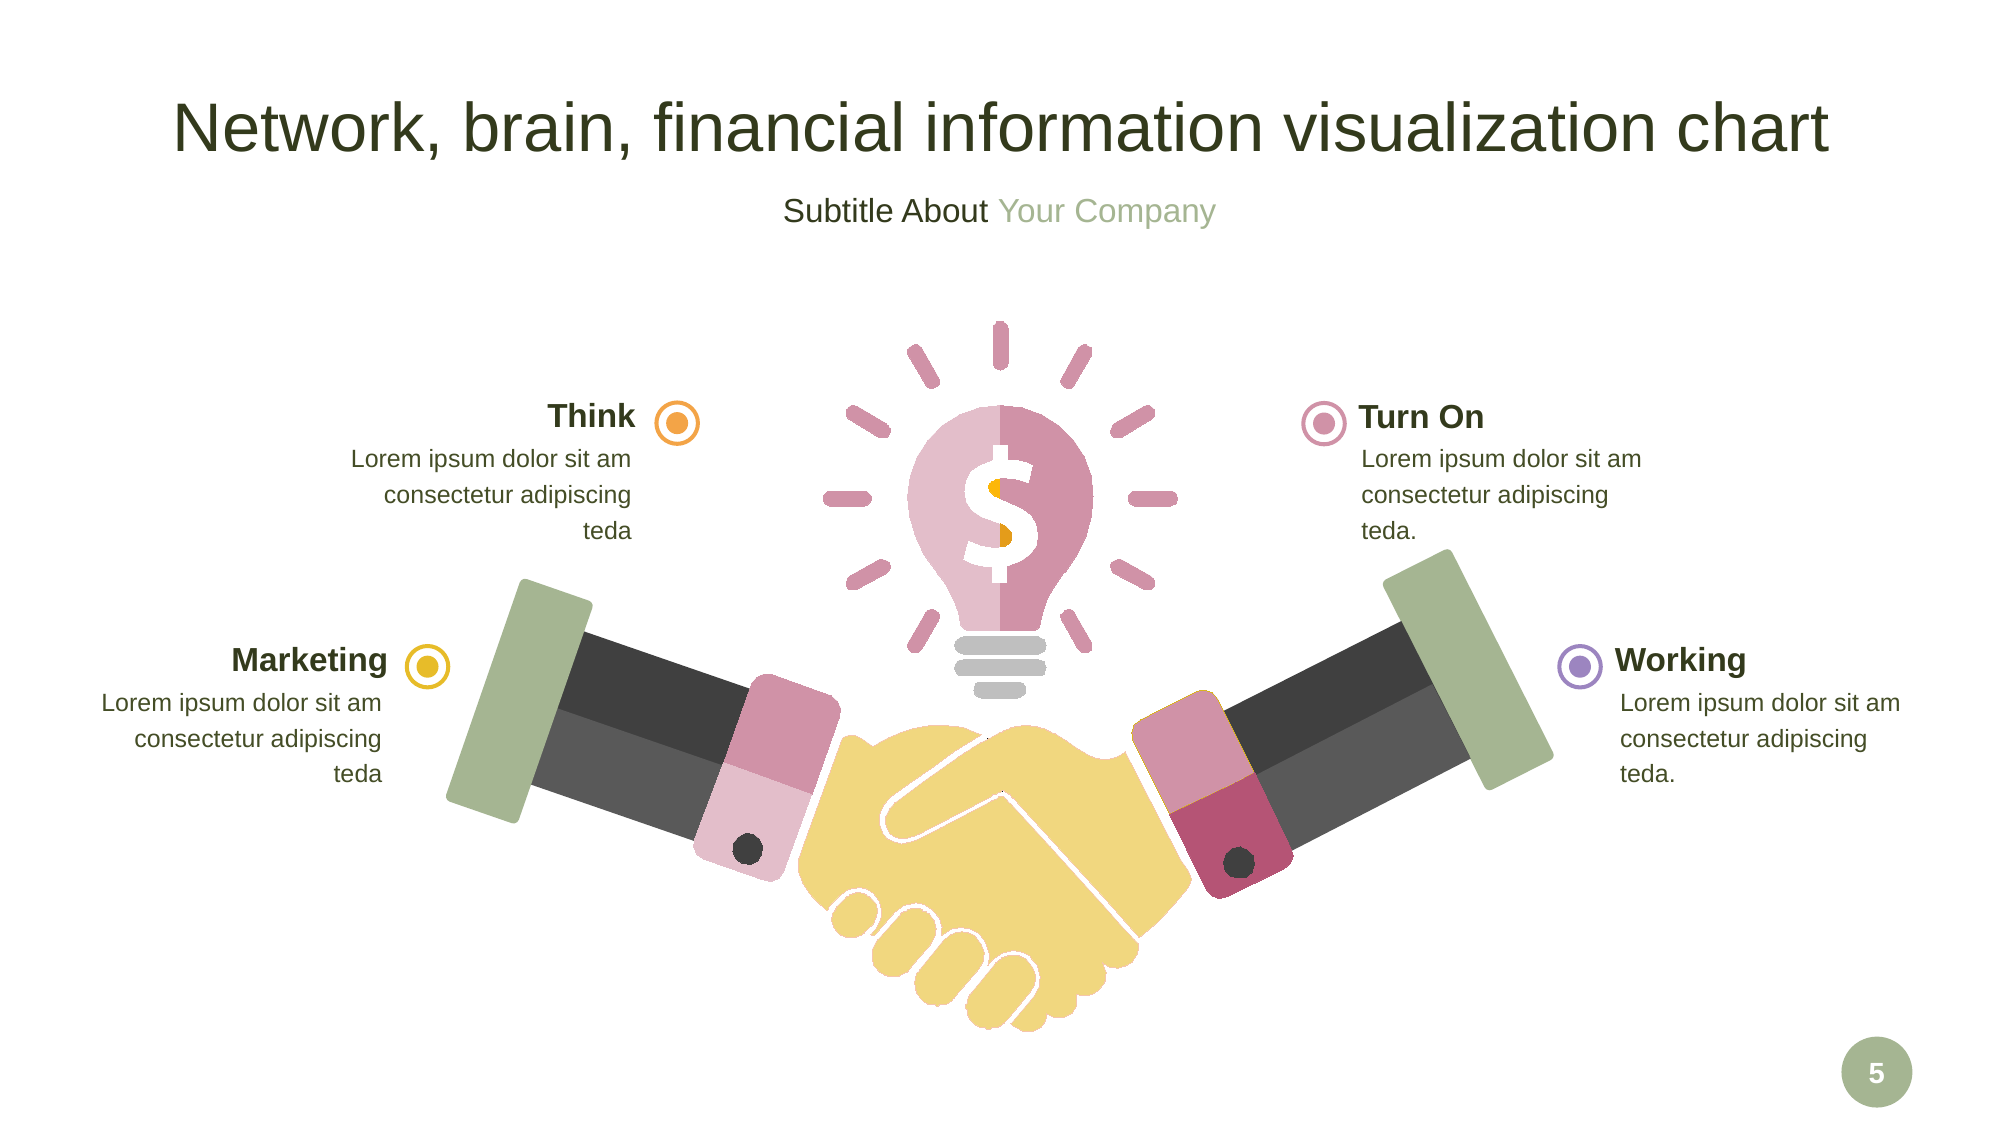

# Network, brain, financial information visualization chart

Think
Turn On

Lorem ipsum dolor sit am consectetur adipiscing teda
Lorem ipsum dolor sit am consectetur adipiscing teda.

Marketing
Working

Lorem ipsum dolor sit am consectetur adipiscing teda
Lorem ipsum dolor sit am consectetur adipiscing teda.